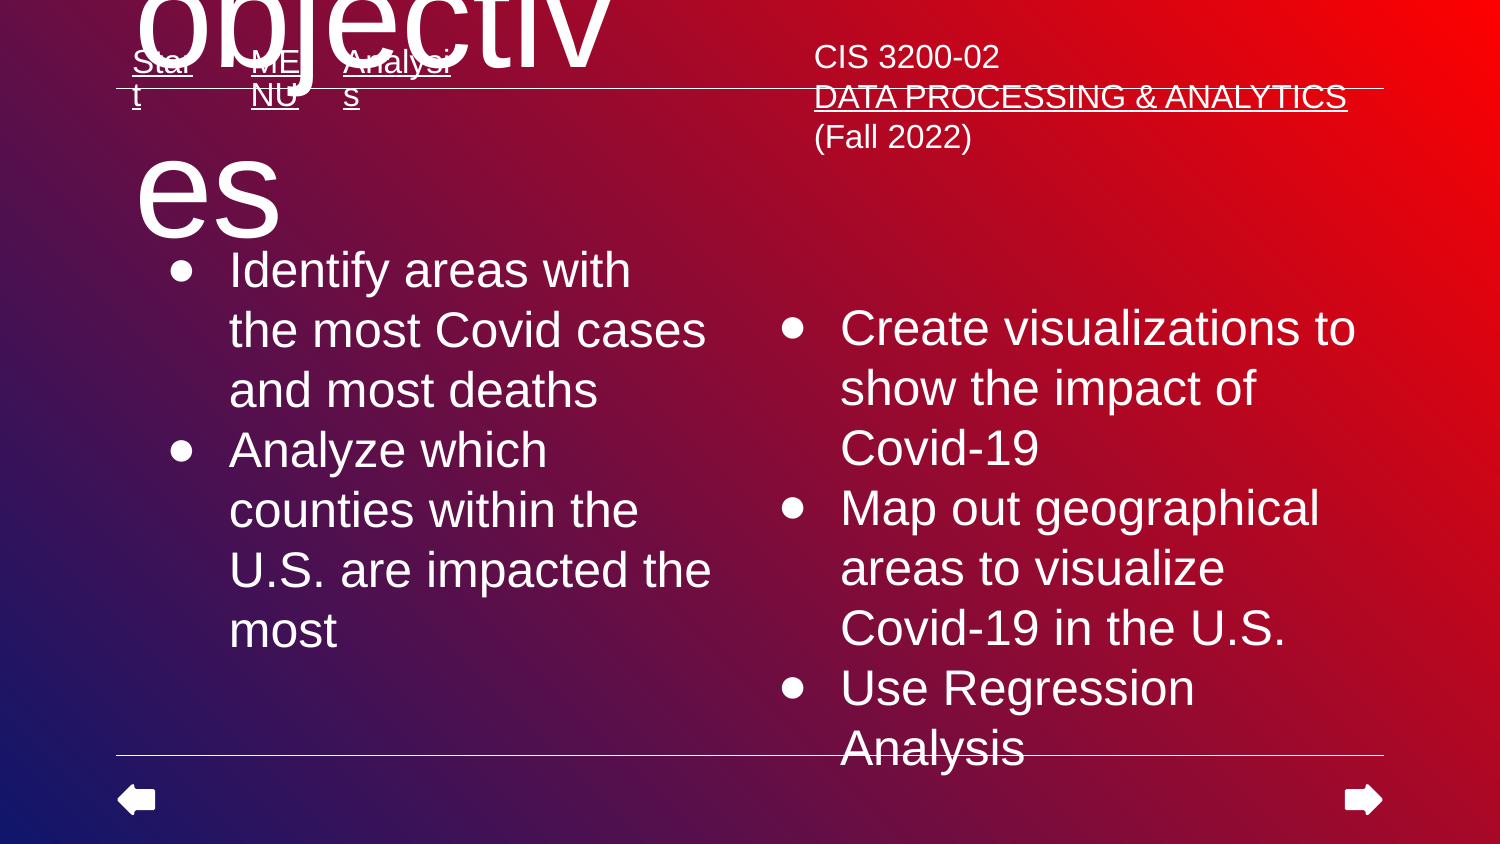

CIS 3200-02 DATA PROCESSING & ANALYTICS (Fall 2022)

Start
MENU
Analysis
# objectives
Identify areas with the most Covid cases and most deaths
Analyze which counties within the U.S. are impacted the most

Create visualizations to show the impact of Covid-19
Map out geographical areas to visualize Covid-19 in the U.S.
Use Regression Analysis